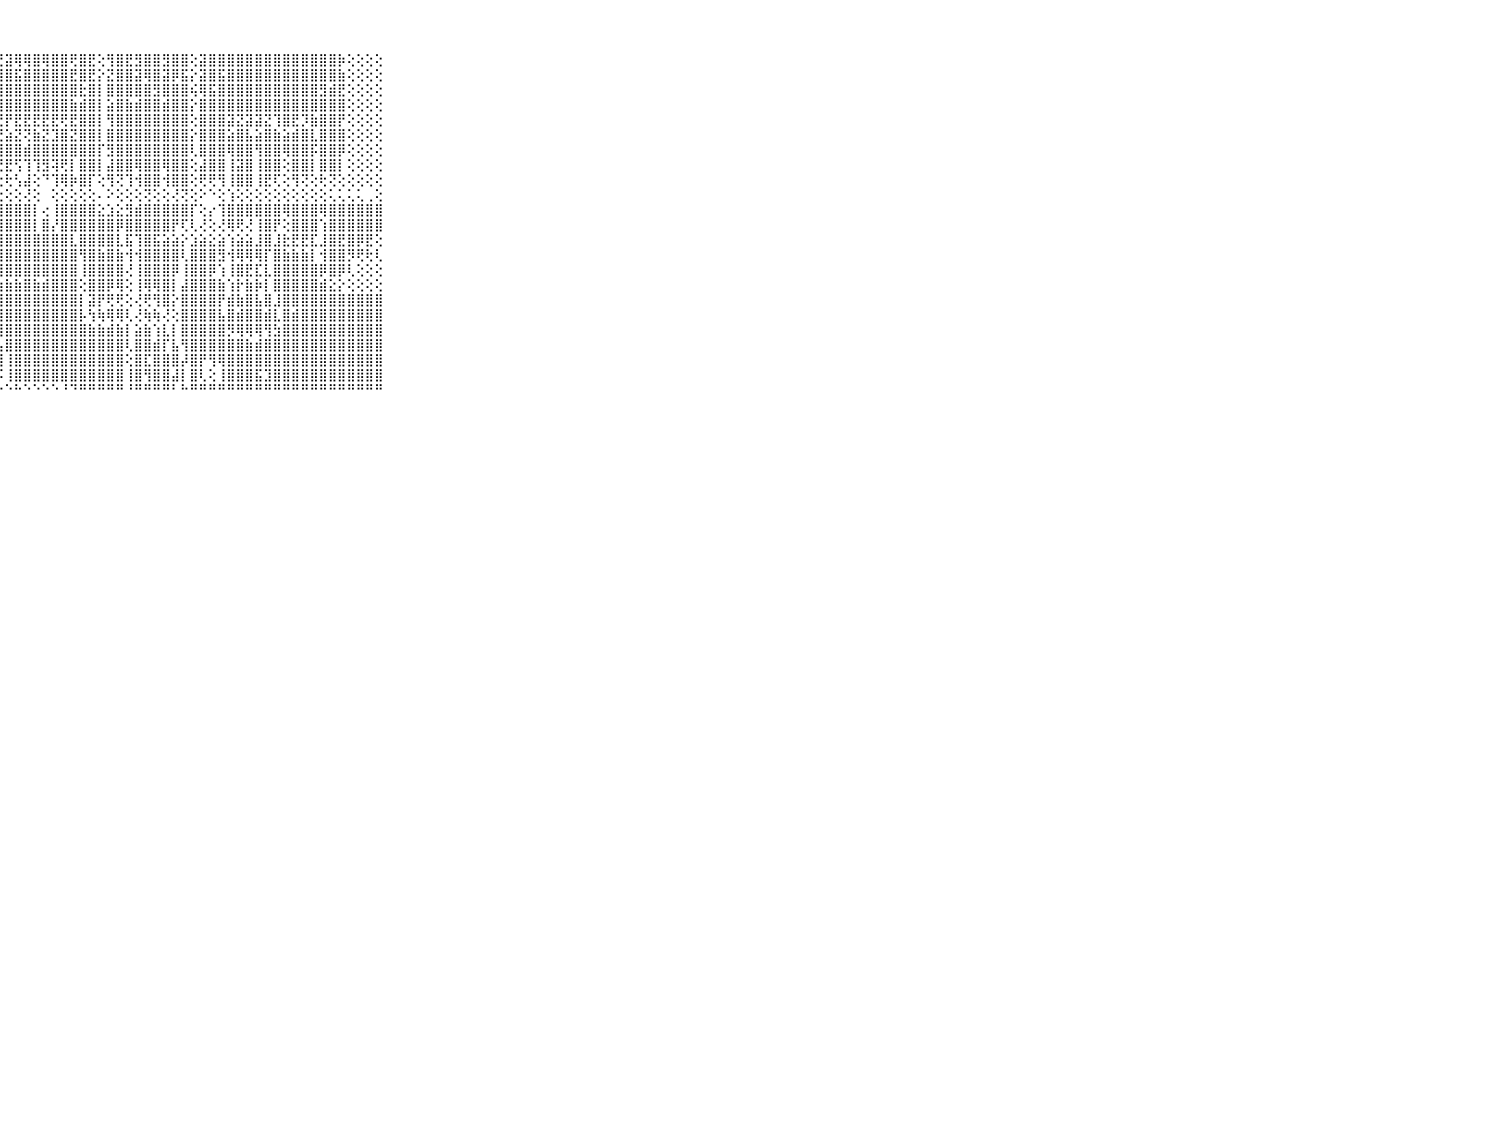

⠀⠀⠀⠀⠀⠀⠀⠀⠀⠀⠀⠀⠀⠀⠀⠀⠀⠀⠀⠀⢅⢕⠀⢕⢕⣫⡿⢟⣽⢿⢿⣿⢿⣿⣿⢟⣿⣟⢕⢻⣿⣟⣻⣿⣿⣻⣿⣿⢕⣽⣿⣿⣿⣿⣿⣿⣿⣿⣿⣿⣿⣿⣿⣿⡷⢕⢕⢕⢕⠀⠀⠀⠀⠀⠀⠀⠀⠀⠀⠀⠀
⠀⠀⠀⠀⠀⠀⠀⠀⠀⠀⠀⠀⠀⠀⠀⠀⠀⠀⠀⠀⢕⢕⠀⢁⢸⣿⡿⢸⣿⣯⣿⣿⣿⣿⣿⣟⣿⣟⡕⣝⣿⣿⣽⢿⣿⣽⡿⣯⡕⣽⣿⣯⣿⣿⣿⣿⣿⣿⣿⣿⣿⣿⣿⣿⣷⢕⢕⢕⢕⠀⠀⠀⠀⠀⠀⠀⠀⠀⠀⠀⠀
⠀⠀⠀⠀⠀⠀⠀⠀⠀⠀⠀⠀⠀⠀⠀⠀⠀⠀⠀⢀⢕⢕⠅⠅⢸⡮⢾⢿⣿⣿⣿⣿⣿⣿⣿⣿⣗⣿⡇⣿⣿⣿⣿⣿⣻⣿⣿⣿⢮⢿⣯⣿⣿⣿⣿⣿⣿⣿⣿⣿⣿⣿⣻⣾⣟⢕⢕⢕⢕⠀⠀⠀⠀⠀⠀⠀⠀⠀⠀⠀⠀
⠀⠀⠀⠀⠀⠀⠀⠀⠀⠀⠀⠀⠀⠀⠀⠀⠀⠀⠀⠀⢕⢕⢀⢐⢱⣾⣯⣸⣿⣿⣿⣿⣿⣿⣿⣷⣾⣿⡇⣵⣿⣷⣾⣿⣿⣾⣿⣿⡕⣿⣿⣿⣿⣿⣿⣿⣿⣿⣿⣿⣿⣿⣿⣿⣿⢕⢕⢕⢕⠀⠀⠀⠀⠀⠀⠀⠀⠀⠀⠀⠀
⠀⠀⠀⠀⠀⠀⠀⠀⠀⠀⠀⠀⠀⠀⠀⠀⠀⠀⠀⢔⢕⢕⢕⢕⢜⣿⣿⢝⡟⣟⣟⣟⣟⣟⢟⣟⣿⣿⡇⢻⣿⣿⣿⣿⣿⣿⣿⣿⢕⣿⣿⣿⣽⣝⣽⣽⣝⢹⣿⣟⡹⣷⣿⣿⡟⢕⢕⢕⢕⠀⠀⠀⠀⠀⠀⠀⠀⠀⠀⠀⠀
⠀⠀⠀⠀⠀⠀⠀⠀⠀⠀⠀⠀⠀⠀⠀⠀⠀⠀⠀⢕⢕⢕⢕⢕⢕⣿⣿⢜⣵⣝⢝⣷⣝⣹⣿⣝⣿⣿⡇⣿⣿⣿⣿⣿⣿⣿⣿⣿⡕⣿⣿⣿⣵⣿⣧⣵⣿⣷⣵⣾⣿⣇⣿⣿⣿⢕⢕⢕⢕⠀⠀⠀⠀⠀⠀⠀⠀⠀⠀⠀⠀
⠀⠀⠀⠀⠀⠀⠀⠀⠀⠀⠀⠀⠀⠀⠀⠀⠀⠀⢄⢕⢕⢕⢕⢕⢕⣿⣿⢺⣿⣿⣾⣿⣿⣿⣿⣿⣿⣿⡏⣻⣿⣿⣿⣿⣿⣿⣿⣿⢇⣿⣿⣿⢿⣿⣿⢻⣿⣿⢿⣿⣿⡯⣿⣿⡿⢕⢕⢕⢕⠀⠀⠀⠀⠀⠀⠀⠀⠀⠀⠀⠀
⠀⠀⠀⠀⠀⠀⠀⠀⠀⠀⠀⠀⠀⠀⠀⠀⠀⠀⢕⢕⢕⢕⢕⢕⢕⣿⡟⢝⣟⢫⢹⢹⣻⢽⢟⡇⣿⣿⡇⣼⣿⣿⢿⣿⣿⢿⣿⣿⢕⣼⣿⣿⢸⣽⣿⢸⣿⣿⢕⣿⣿⡇⣿⣿⡇⢕⢕⢕⢕⠀⠀⠀⠀⠀⠀⠀⠀⠀⠀⠀⠀
⠀⠀⠀⠀⠀⠀⠀⠀⠀⠀⠀⠀⠀⠀⢄⢄⢐⢄⢕⡕⢕⢕⢕⢕⢕⣿⢕⢕⢗⢣⣼⢕⠙⢹⢿⡷⣿⡏⢕⢻⢝⢹⢺⣿⣿⢺⣿⣿⢕⢟⢟⢻⢸⣿⣿⢸⣟⢏⢕⢻⢝⢕⢗⢝⢕⢕⢕⢕⢕⠀⠀⠀⠀⠀⠀⠀⠀⠀⠀⠀⠀
⠀⠀⠀⠀⠀⠀⠀⠀⠀⠀⠀⠀⠀⠀⠀⠀⠁⠑⢜⢕⢕⢕⢕⢕⢕⢕⢕⢕⢕⢕⢜⢕⠀⢕⢕⢕⢕⢕⠄⠕⢕⢕⢕⢝⢕⢕⢜⢝⢕⠕⠑⢕⢱⢕⢕⢕⢕⢕⢕⢕⢕⢕⢕⢅⢅⢅⢅⢀⢕⠀⠀⠀⠀⠀⠀⠀⠀⠀⠀⠀⠀
⠀⠀⠀⠀⠀⠀⠀⠀⠀⠀⠀⣵⣷⣷⣷⣿⣿⣿⢾⣿⣿⣿⣿⣿⣿⣿⣿⣿⣿⣿⣿⡇⢔⢸⣿⣿⣿⣿⣕⣱⣕⣻⣾⣿⣿⣿⣿⣿⡏⢕⡔⢹⣿⣿⣿⣿⣿⣿⢿⣿⣿⣿⢿⣿⣿⣿⣿⣿⣿⠀⠀⠀⠀⠀⠀⠀⠀⠀⠀⠀⠀
⠀⠀⠀⠀⠀⠀⠀⠀⠀⠀⠀⣿⡏⣿⣿⢻⢿⣿⢸⣿⣿⣿⣿⣿⣿⣿⣿⣿⣿⣿⣿⡇⣿⡜⣿⣿⣿⣿⣿⣿⡿⣿⣿⣿⣿⣿⡟⢏⢇⢜⢕⢜⢿⢟⢜⢸⣿⡟⢕⣿⣿⣿⢱⣿⣿⣿⣿⣿⣿⠀⠀⠀⠀⠀⠀⠀⠀⠀⠀⠀⠀
⠀⠀⠀⠀⠀⠀⠀⠀⠀⠀⠀⣿⡿⢸⣿⢸⢸⢿⣜⣿⣿⣿⣿⣿⣿⣿⣿⣿⣿⣿⣿⣿⣿⣿⣿⣇⣿⣿⣿⣿⣇⣯⢹⣿⣯⣵⣵⡕⣱⣵⣕⣵⢱⣵⣵⣸⣿⣸⣗⣟⣟⣏⣸⣿⣟⣿⡿⣟⢕⠀⠀⠀⠀⠀⠀⠀⠀⠀⠀⠀⠀
⠀⠀⠀⠀⠀⠀⠀⠀⠀⠀⠀⢝⢝⢕⣳⣗⣕⣝⣿⣿⣿⣿⣿⣿⣿⣿⣿⣿⣿⣿⣿⣿⣿⣿⣿⣿⢻⣿⣷⣿⣷⢺⢺⣿⣿⣿⣿⢇⣿⣿⣿⣻⢺⢿⢿⢿⡏⣿⣷⣷⣷⡇⢺⣿⣿⡻⢟⢗⢇⠀⠀⠀⠀⠀⠀⠀⠀⠀⠀⠀⠀
⠀⠀⠀⠀⠀⠀⠀⠀⠀⠀⠀⣵⣵⣾⣿⣿⣿⣿⣿⣿⣿⣿⣿⣿⣿⣿⣿⣿⣿⣿⣿⣿⣿⣿⣿⣿⢸⣿⣿⣿⣿⢜⢸⣿⣿⣿⡿⢸⣿⣿⡿⢱⢸⣿⣟⣏⣇⣿⣿⣿⣿⣿⡿⣿⡿⢇⢕⢕⢕⠀⠀⠀⠀⠀⠀⠀⠀⠀⠀⠀⠀
⠀⠀⠀⠀⠀⠀⠀⠀⠀⠀⠀⣝⣱⣿⣿⣿⣿⣿⣿⣿⣿⣿⣷⣷⣷⣿⣿⣷⣷⣷⣿⣷⣾⣿⣿⣿⢕⣿⣿⡿⢿⢕⢸⢿⢿⣿⡇⣼⣿⣿⣿⣷⢱⡗⣷⡷⡇⣿⣿⣿⣿⣿⣾⣕⡕⢕⢕⢕⢕⠀⠀⠀⠀⠀⠀⠀⠀⠀⠀⠀⠀
⠀⠀⠀⠀⠀⠀⠀⠀⠀⠀⠀⣿⣿⣿⣿⣿⣿⣿⣿⣿⣿⣿⣿⣿⣿⣿⣿⣿⣿⣿⣿⣿⣿⣿⣿⣿⡇⣽⡟⢟⢟⢕⢜⢟⢻⣿⡕⣿⣿⣿⣿⡟⣾⣷⣿⣧⣿⣸⣿⣿⣿⣿⣿⣿⣿⣿⣿⣿⣿⠀⠀⠀⠀⠀⠀⠀⠀⠀⠀⠀⠀
⠀⠀⠀⠀⠀⠀⠀⠀⠀⠀⠀⣻⣿⣿⣿⣿⣿⣿⣏⣯⢹⣿⣿⢇⡝⡻⣿⣿⣿⣿⣿⣿⣿⣿⣿⣿⡧⢳⢷⢿⢿⢇⢜⢷⢷⢜⢕⣿⣿⣿⣿⣧⣿⣾⣿⣿⣾⣇⣿⣾⣿⣿⣿⣿⣿⣿⣿⣿⣿⠀⠀⠀⠀⠀⠀⠀⠀⠀⠀⠀⠀
⠀⠀⠀⠀⠀⠀⠀⠀⠀⠀⠀⢏⢝⢝⢝⢝⣿⣾⣿⣷⣾⣿⣿⢜⣿⣿⣮⣿⣿⣿⣿⣿⣿⣿⣿⣿⣿⣷⣷⣾⣷⡇⣵⣷⢱⣇⡇⣿⣿⣿⣿⣿⡻⢿⢿⢿⢻⣳⣿⣿⣿⣿⣿⣿⣿⣿⣿⣿⣿⠀⠀⠀⠀⠀⠀⠀⠀⠀⠀⠀⠀
⠀⠀⠀⠀⠀⠀⠀⠀⠀⠀⠀⢕⣕⣷⣼⣷⣿⣿⣿⣿⣿⣿⣿⡇⣿⣿⢿⣧⣿⣿⣿⣿⣿⣿⣿⣿⣿⣿⣿⣿⣿⢇⣿⣿⣾⡏⣧⢻⣿⣿⣿⣿⣿⣿⣷⣾⣿⣿⣿⣿⣿⣿⣿⣿⣿⣿⣿⣿⣿⠀⠀⠀⠀⠀⠀⠀⠀⠀⠀⠀⠀
⠀⠀⠀⠀⠀⠀⠀⠀⠀⠀⠀⣷⣿⣿⣿⣿⣿⣿⣿⣿⣿⣿⣿⣷⢸⣿⢸⣿⢸⣿⣿⣿⣿⣿⣿⣿⣿⣿⣿⣿⣿⢕⣿⣏⣿⣿⣿⡼⣿⡟⢻⢿⣿⣿⣿⣿⣿⣿⣿⣿⣿⣿⣿⣿⣿⣿⣿⣿⣿⠀⠀⠀⠀⠀⠀⠀⠀⠀⠀⠀⠀
⠀⠀⠀⠀⠀⠀⠀⠀⠀⠀⠀⣿⣿⣿⣿⣿⣿⣿⣿⣿⣿⣿⣿⣿⢜⣿⢸⡯⢸⣿⣿⣿⣿⣿⣿⣿⣿⣿⣿⣿⣿⢸⣿⢻⣿⣿⣼⡇⣿⢇⢕⢸⣿⣿⣿⣯⣹⣿⣿⣿⣿⣿⣿⣿⣿⣿⣿⣿⣿⠀⠀⠀⠀⠀⠀⠀⠀⠀⠀⠀⠀
⠀⠀⠀⠀⠀⠀⠀⠀⠀⠀⠀⠛⠛⠛⠛⠛⠛⠛⠛⠛⠛⠛⠛⠛⠛⠛⠚⠑⠑⠓⠑⠑⠑⠑⠘⠙⠛⠛⠛⠛⠛⠘⠛⠛⠛⠛⠃⠓⠛⠛⠛⠛⠛⠛⠛⠛⠛⠛⠛⠛⠛⠛⠛⠛⠛⠛⠛⠛⠛⠀⠀⠀⠀⠀⠀⠀⠀⠀⠀⠀⠀